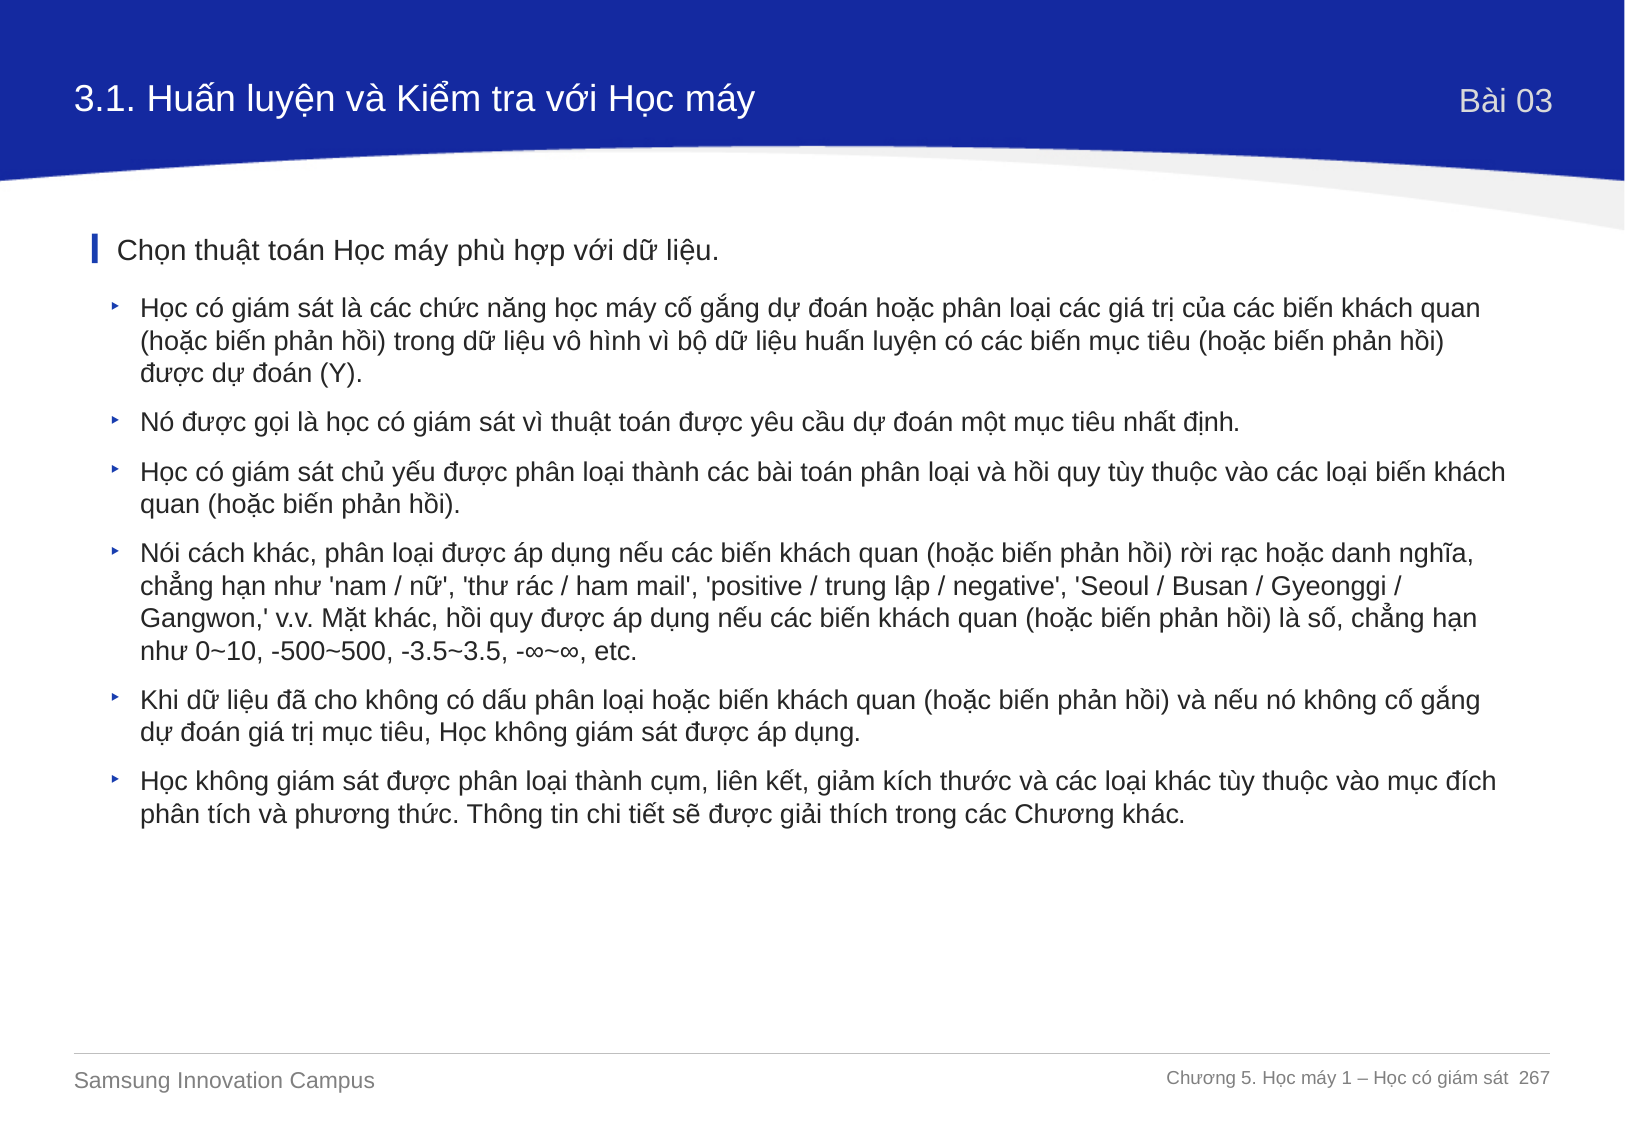

3.1. Huấn luyện và Kiểm tra với Học máy
Bài 03
Chọn thuật toán Học máy phù hợp với dữ liệu.

Học có giám sát là các chức năng học máy cố gắng dự đoán hoặc phân loại các giá trị của các biến khách quan (hoặc biến phản hồi) trong dữ liệu vô hình vì bộ dữ liệu huấn luyện có các biến mục tiêu (hoặc biến phản hồi) được dự đoán (Y).
Nó được gọi là học có giám sát vì thuật toán được yêu cầu dự đoán một mục tiêu nhất định.
Học có giám sát chủ yếu được phân loại thành các bài toán phân loại và hồi quy tùy thuộc vào các loại biến khách quan (hoặc biến phản hồi).
Nói cách khác, phân loại được áp dụng nếu các biến khách quan (hoặc biến phản hồi) rời rạc hoặc danh nghĩa, chẳng hạn như 'nam / nữ', 'thư rác / ham mail', 'positive / trung lập / negative', 'Seoul / Busan / Gyeonggi / Gangwon,' v.v. Mặt khác, hồi quy được áp dụng nếu các biến khách quan (hoặc biến phản hồi) là số, chẳng hạn như 0~10, -500~500, -3.5~3.5, -∞~∞, etc.
Khi dữ liệu đã cho không có dấu phân loại hoặc biến khách quan (hoặc biến phản hồi) và nếu nó không cố gắng dự đoán giá trị mục tiêu, Học không giám sát được áp dụng.
Học không giám sát được phân loại thành cụm, liên kết, giảm kích thước và các loại khác tùy thuộc vào mục đích phân tích và phương thức. Thông tin chi tiết sẽ được giải thích trong các Chương khác.